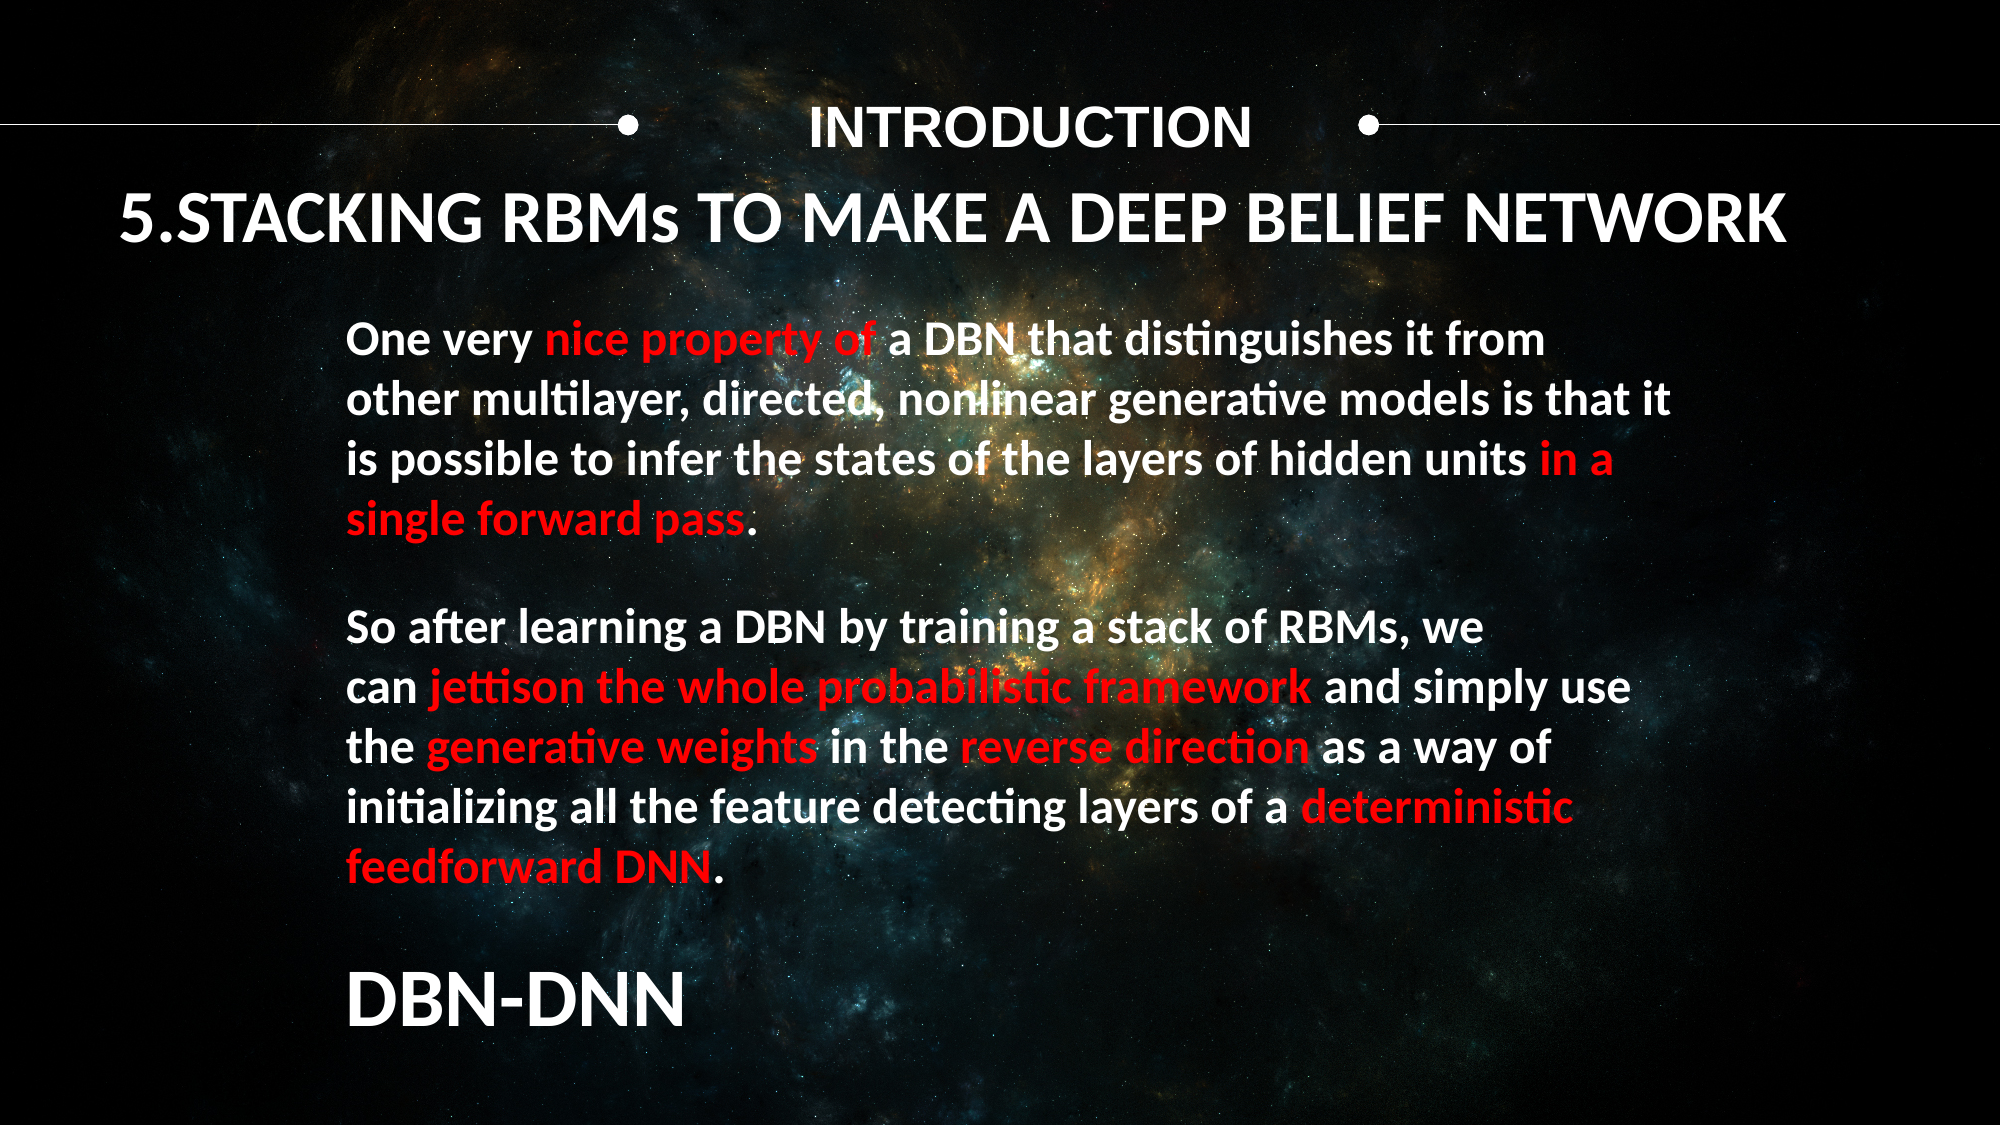

INTRODUCTION
5.STACKING RBMs TO MAKE A DEEP BELIEF NETWORK
One very nice property of a DBN that distinguishes it from
other multilayer, directed, nonlinear generative models is that it
is possible to infer the states of the layers of hidden units in a
single forward pass.
So after learning a DBN by training a stack of RBMs, we
can jettison the whole probabilistic framework and simply use
the generative weights in the reverse direction as a way of initializing all the feature detecting layers of a deterministic feedforward DNN.
DBN-DNN